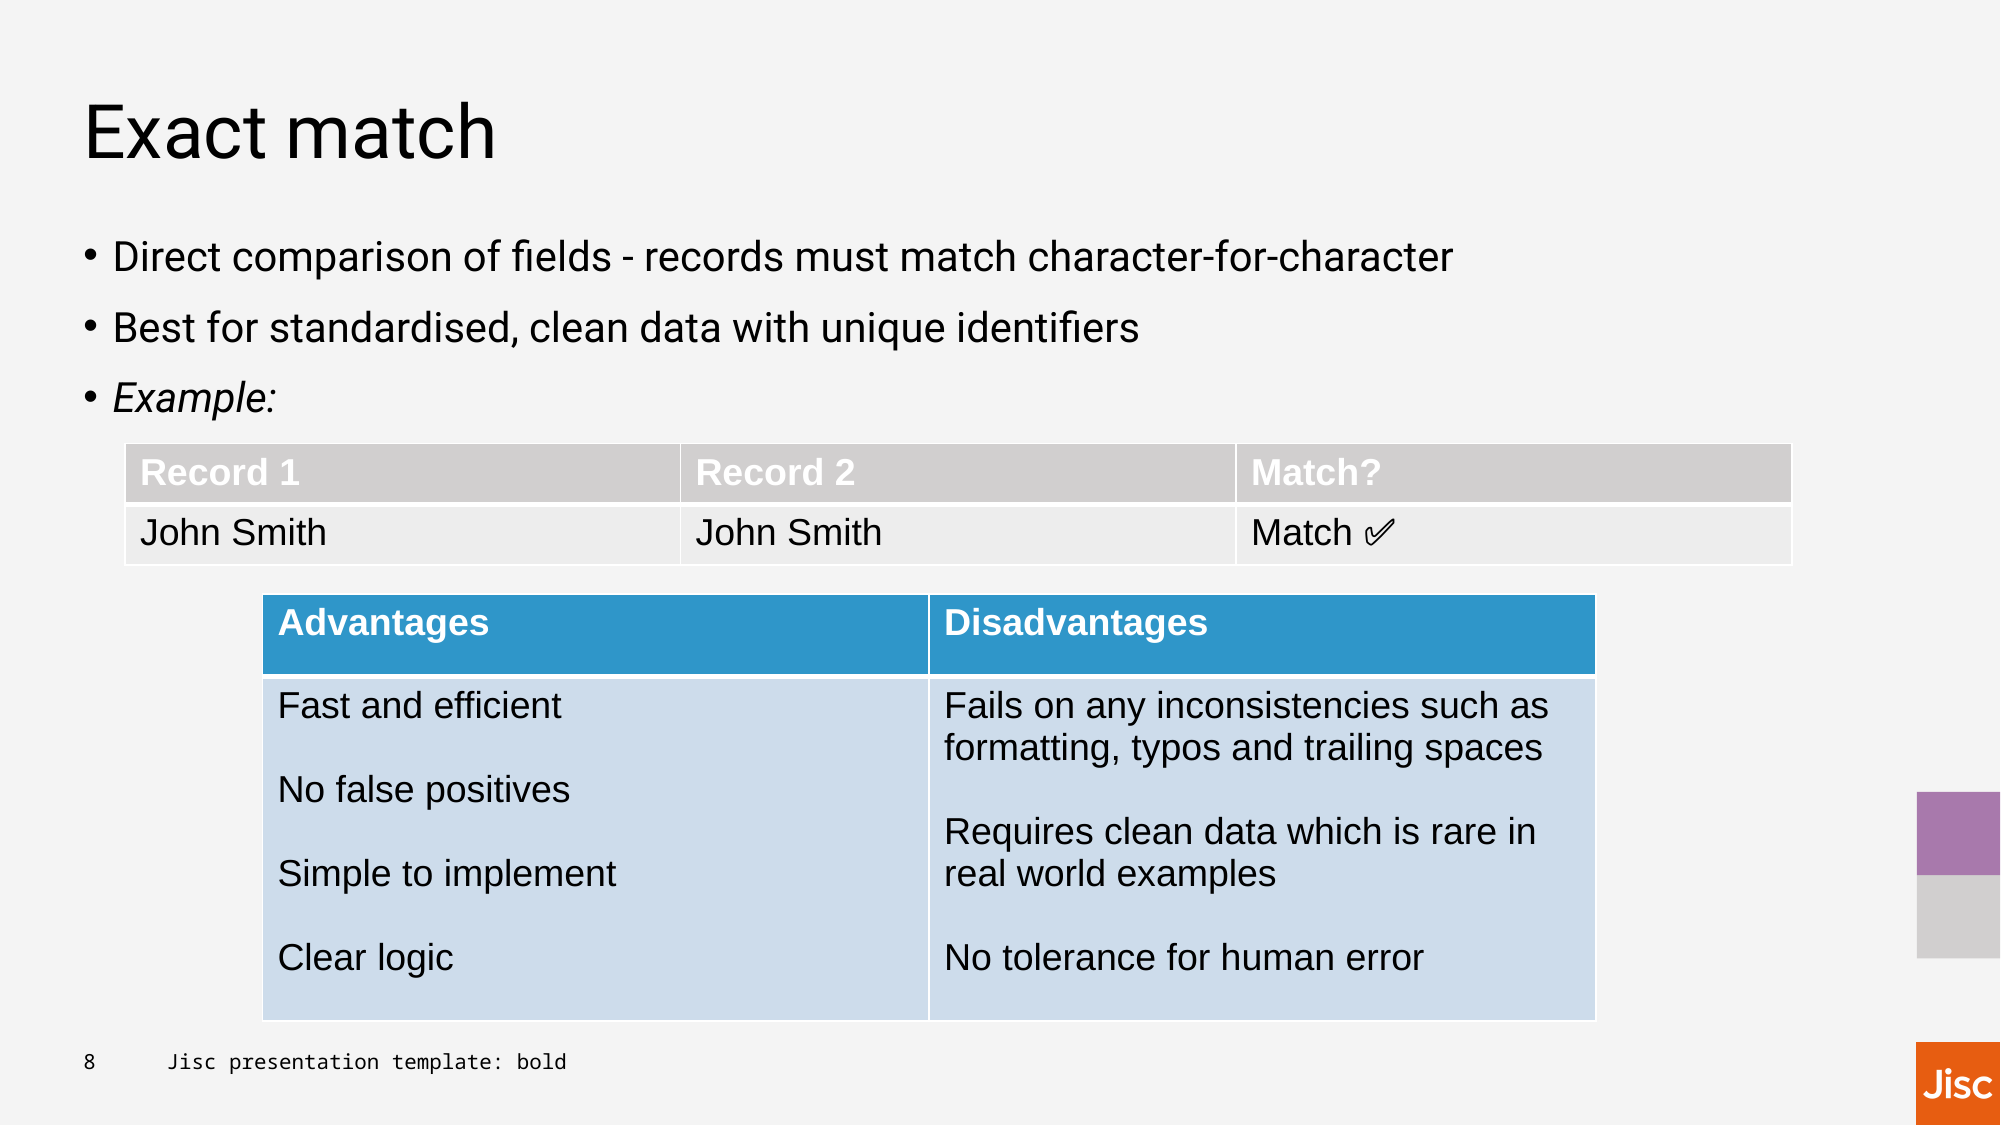

# Exact match
Direct comparison of fields - records must match character-for-character
Best for standardised, clean data with unique identifiers
Example:

| Record 1 | Record 2 | Match? |
| --- | --- | --- |
| John Smith | John Smith | Match ✅ |
| Advantages | Disadvantages |
| --- | --- |
| Fast and efficient No false positives Simple to implement Clear logic | Fails on any inconsistencies such as formatting, typos and trailing spaces Requires clean data which is rare in real world examples No tolerance for human error |
8
Jisc presentation template: bold